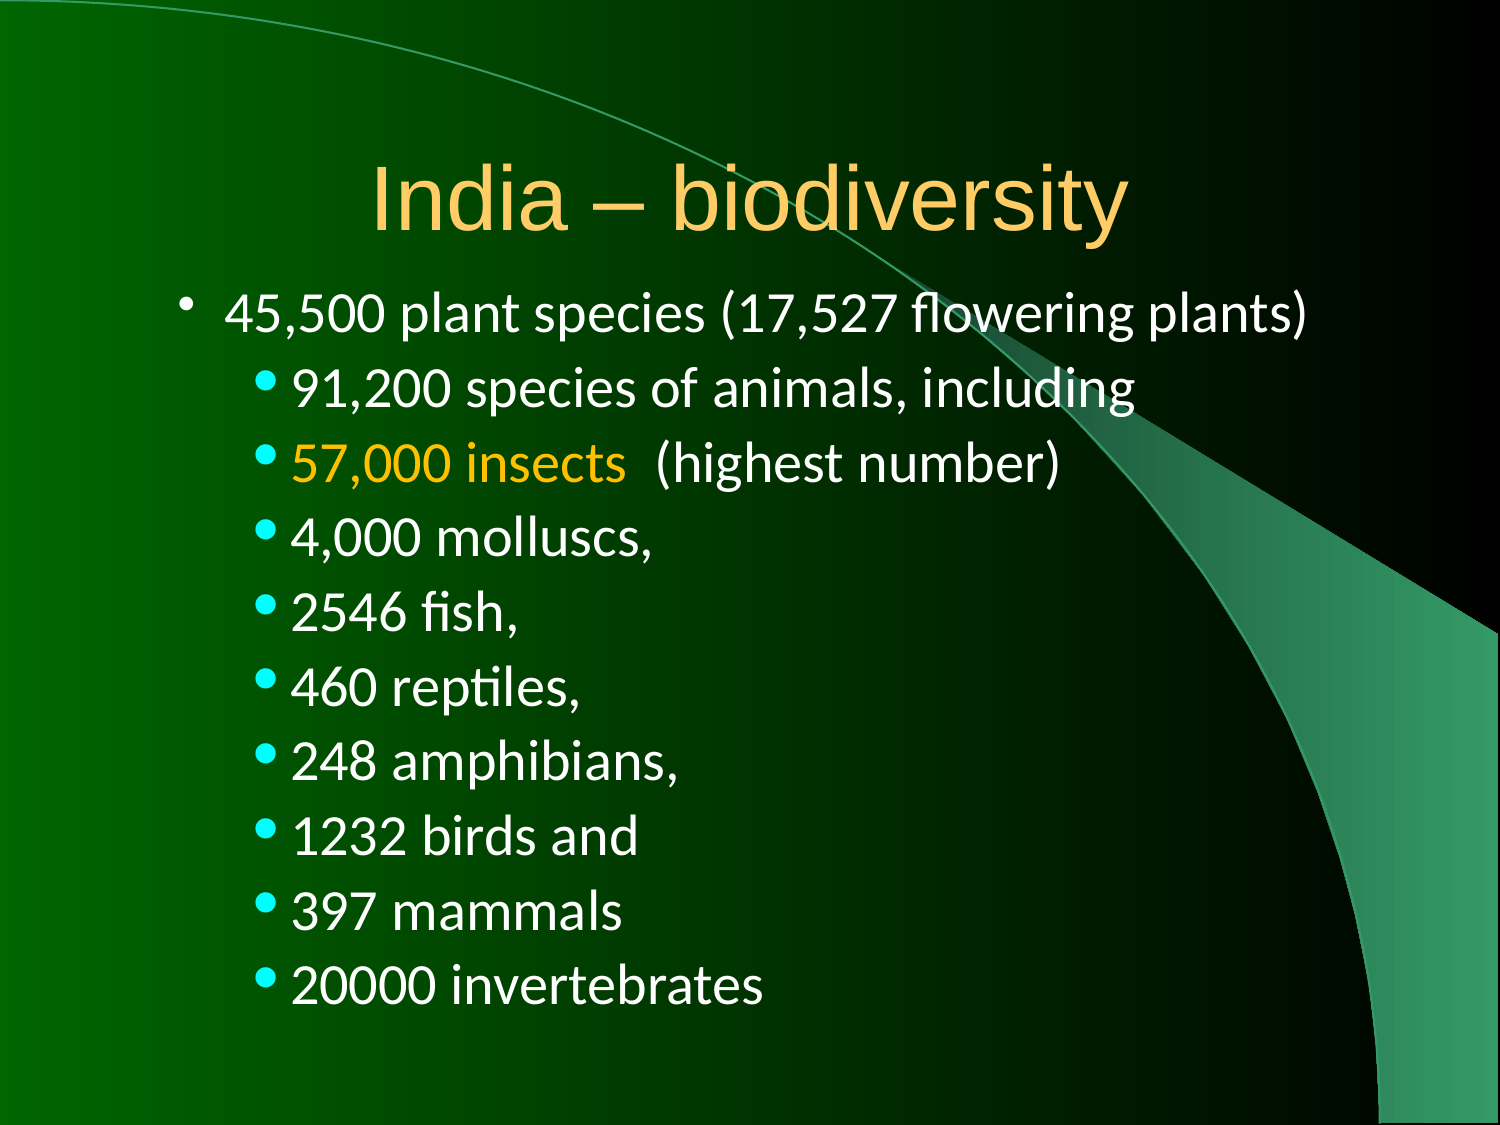

# India – biodiversity
45,500 plant species (17,527 flowering plants)
91,200 species of animals, including
57,000 insects  (highest number)
4,000 molluscs,
2546 fish,
460 reptiles,
248 amphibians,
1232 birds and
397 mammals
20000 invertebrates